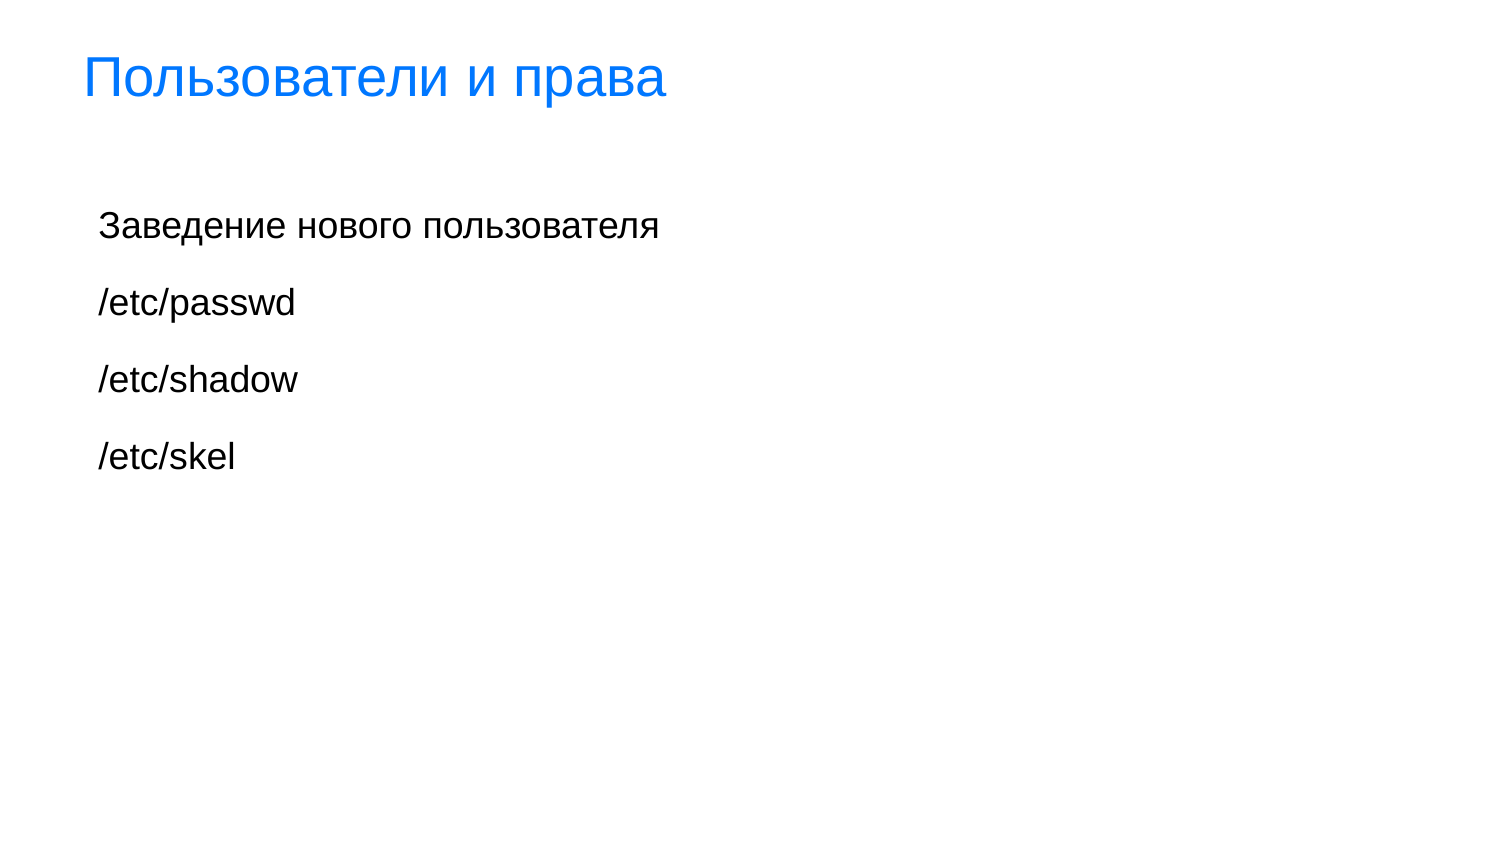

# Пользователи и права

Заведение нового пользователя
/etc/passwd
/etc/shadow
/etc/skel